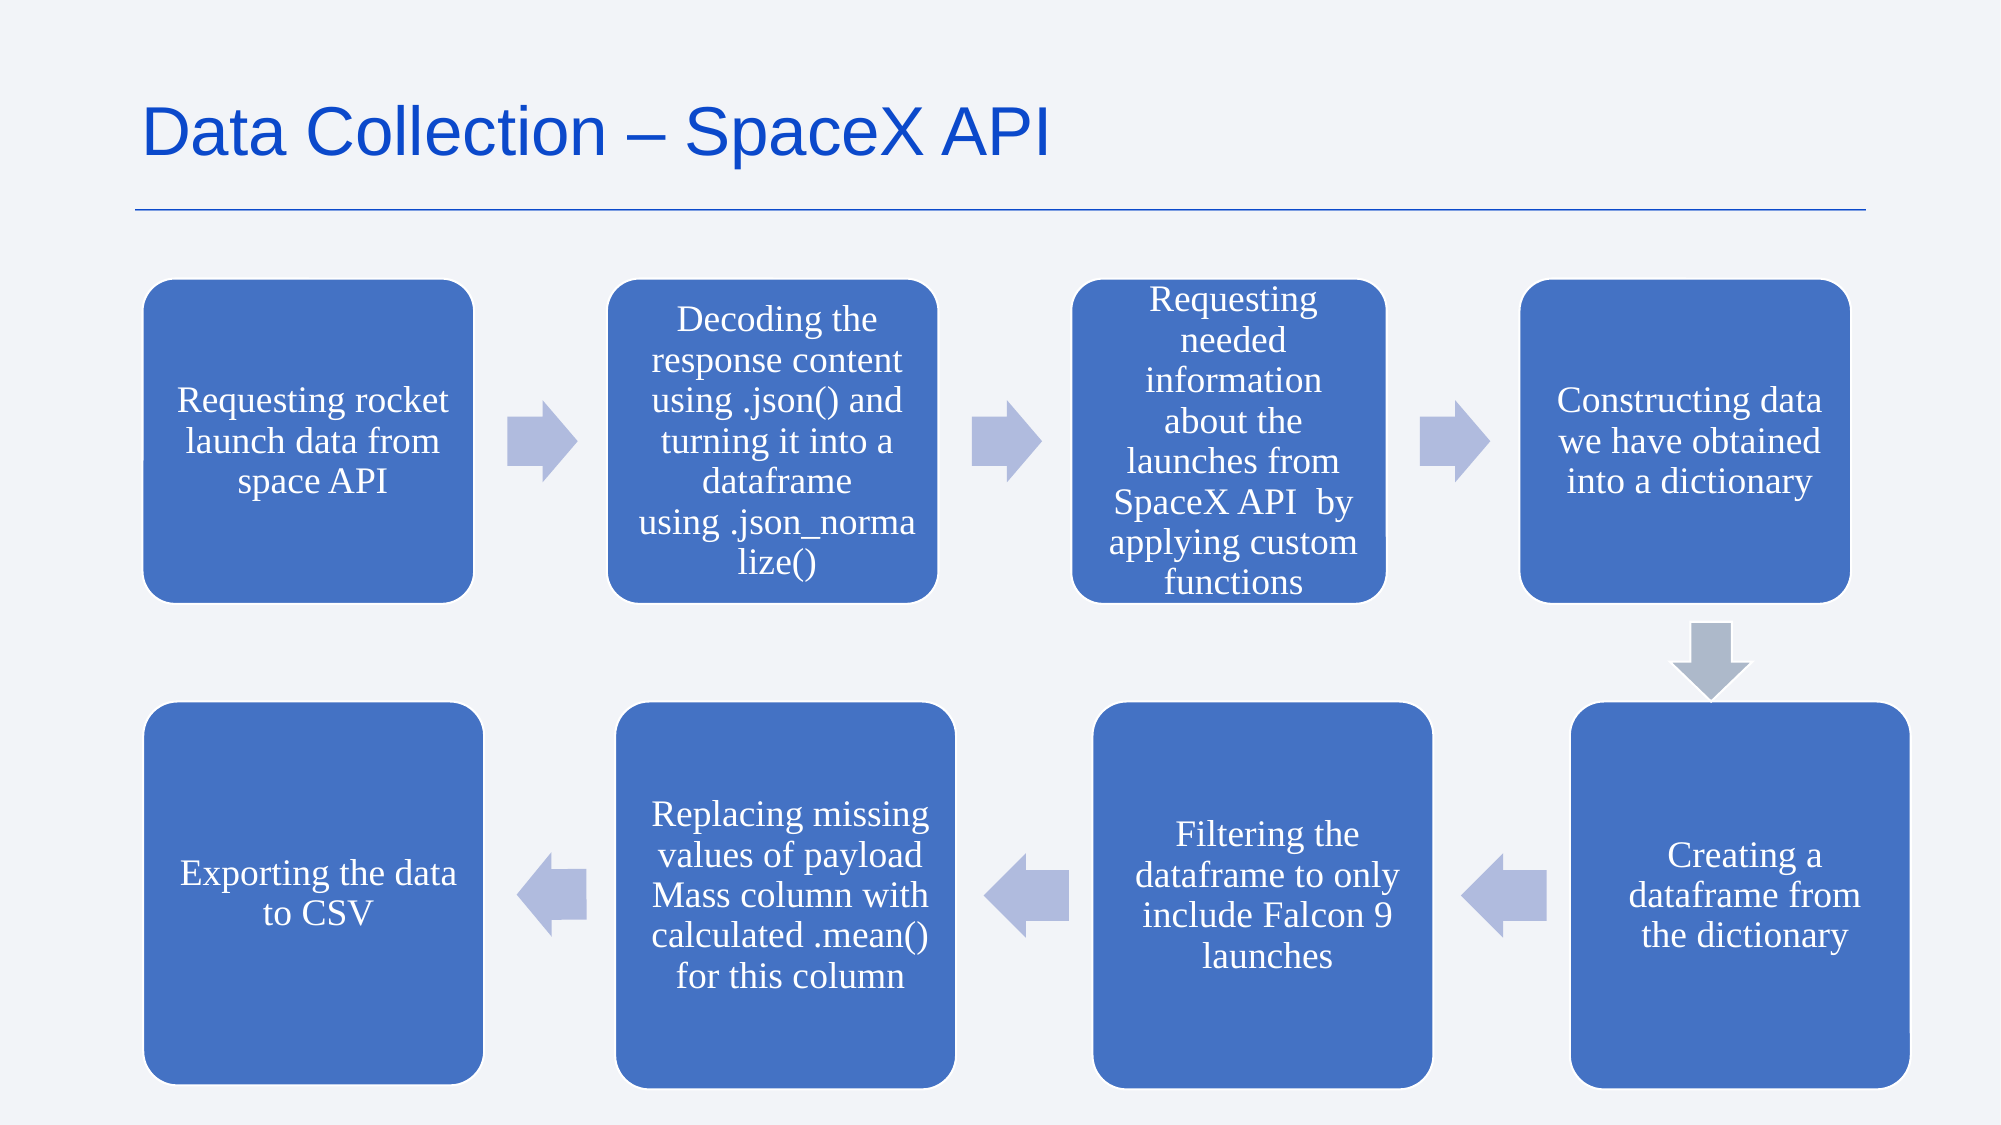

Data Collection – SpaceX API
Requesting rocket launch data from space API

Decoding the response content using .json() and turning it into a dataframe using .json_normalize()

Requesting needed information about the launches from SpaceX API  by applying custom functions

Constructing data we have obtained into a dictionary

Exporting the data to CSV

Replacing missing values of payload Mass column with calculated .mean() for this column

Filtering the dataframe to only include Falcon 9 launches

Creating a dataframe from the dictionary